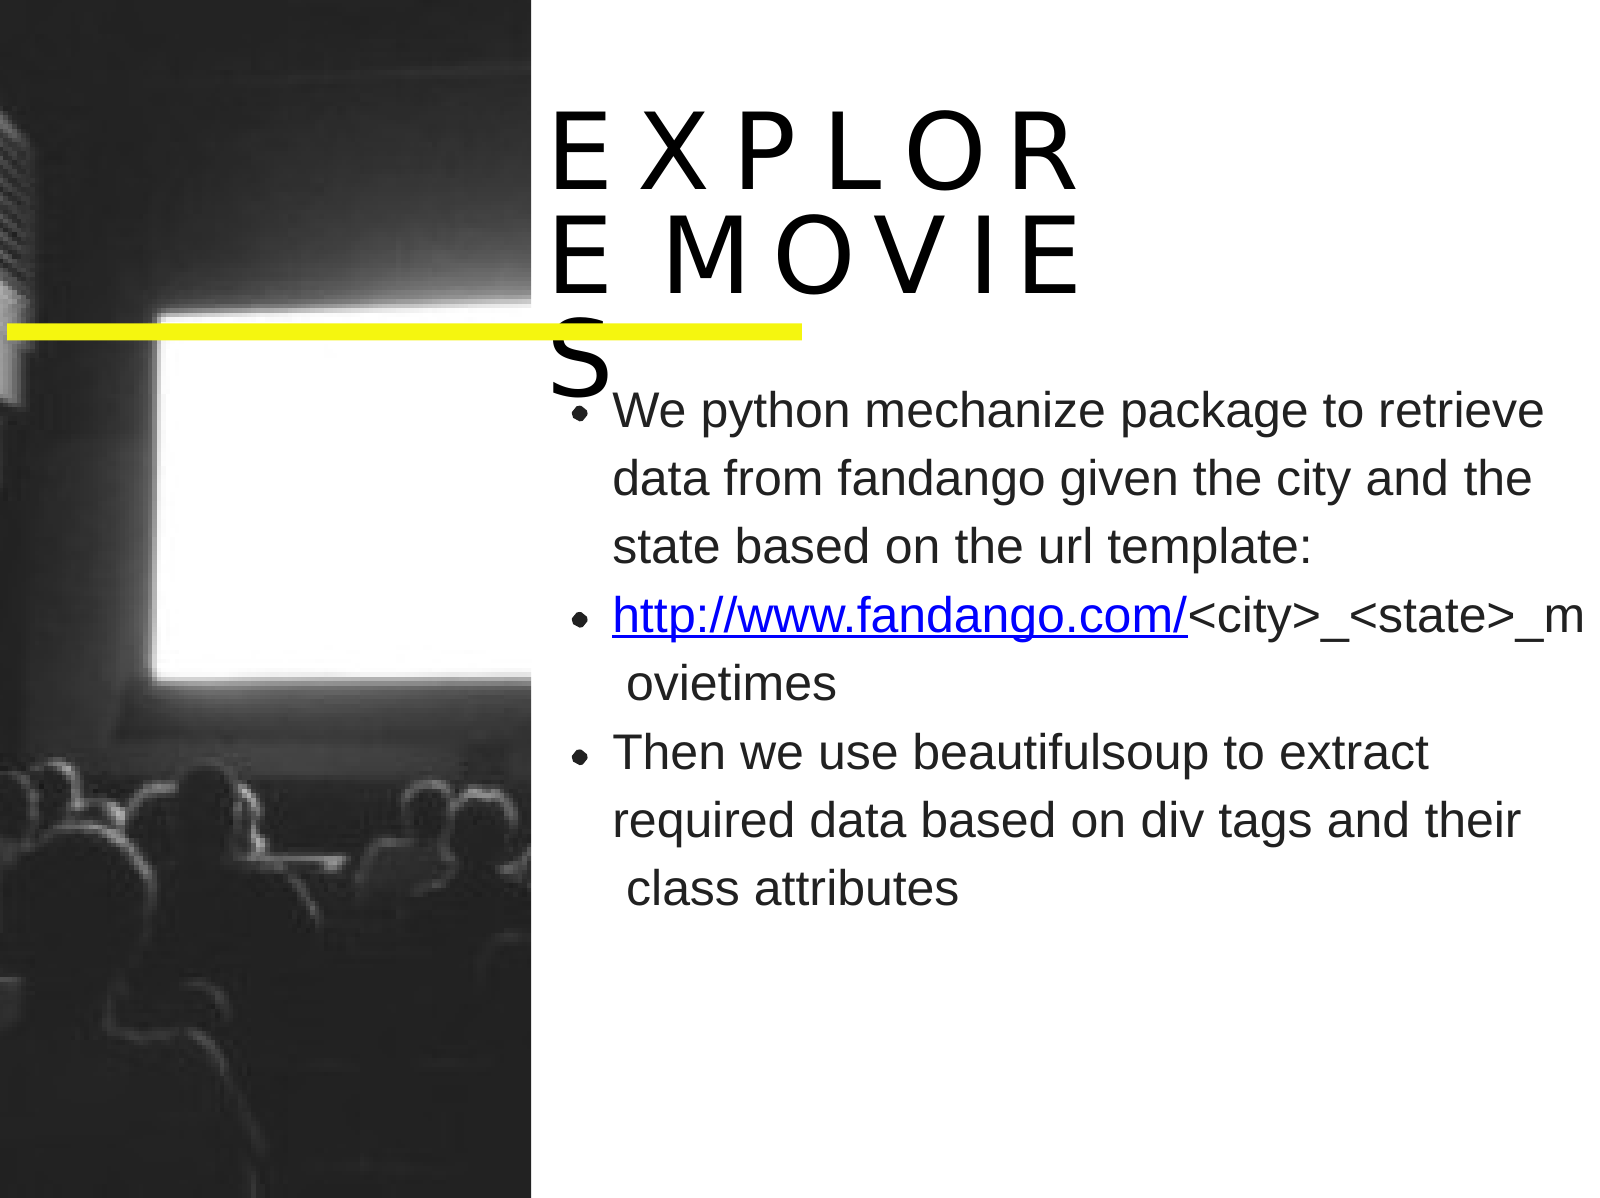

# E X P L O R E  M O V I E S

We python mechanize package to retrieve  data from fandango given the city and the  state based on the url template:  http://www.fandango.com/<city>_<state>_m  ovietimes
Then we use beautifulsoup to extract  required data based on div tags and their  class attributes